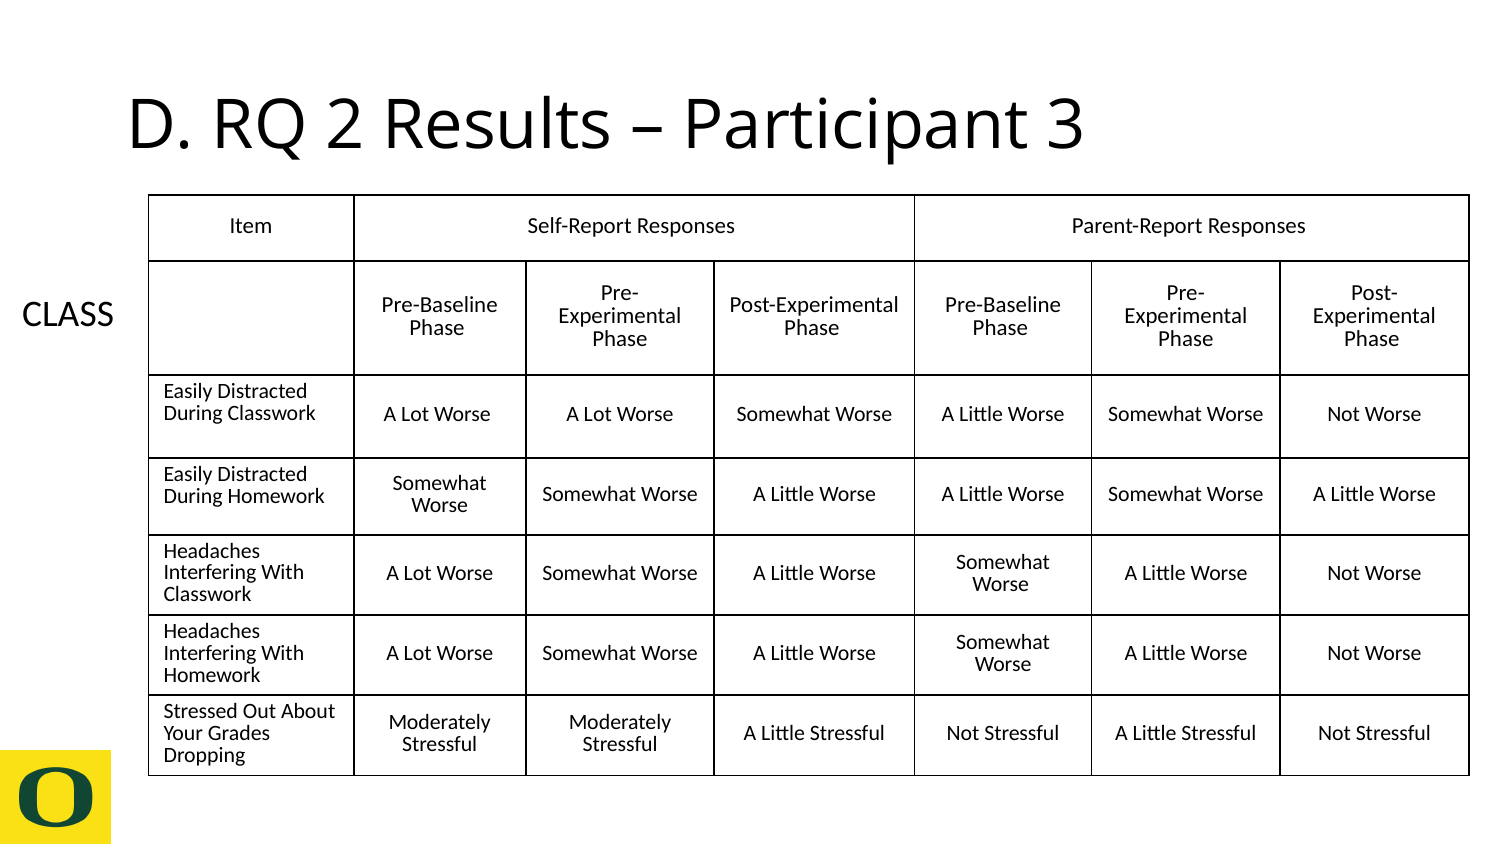

# D. RQ 2 Results – Participant 3
| Item | Self-Report Responses |  |  | Parent-Report Responses |  |  |
| --- | --- | --- | --- | --- | --- | --- |
|  | Pre-Baseline Phase | Pre-Experimental Phase | Post-Experimental Phase | Pre-Baseline Phase | Pre-Experimental Phase | Post-Experimental Phase |
| Easily Distracted During Classwork | A Lot Worse | A Lot Worse | Somewhat Worse | A Little Worse | Somewhat Worse | Not Worse |
| Easily Distracted During Homework | Somewhat Worse | Somewhat Worse | A Little Worse | A Little Worse | Somewhat Worse | A Little Worse |
| Headaches Interfering With Classwork | A Lot Worse | Somewhat Worse | A Little Worse | Somewhat Worse | A Little Worse | Not Worse |
| Headaches Interfering With Homework | A Lot Worse | Somewhat Worse | A Little Worse | Somewhat Worse | A Little Worse | Not Worse |
| Stressed Out About Your Grades Dropping | Moderately Stressful | Moderately Stressful | A Little Stressful | Not Stressful | A Little Stressful | Not Stressful |
CLASS